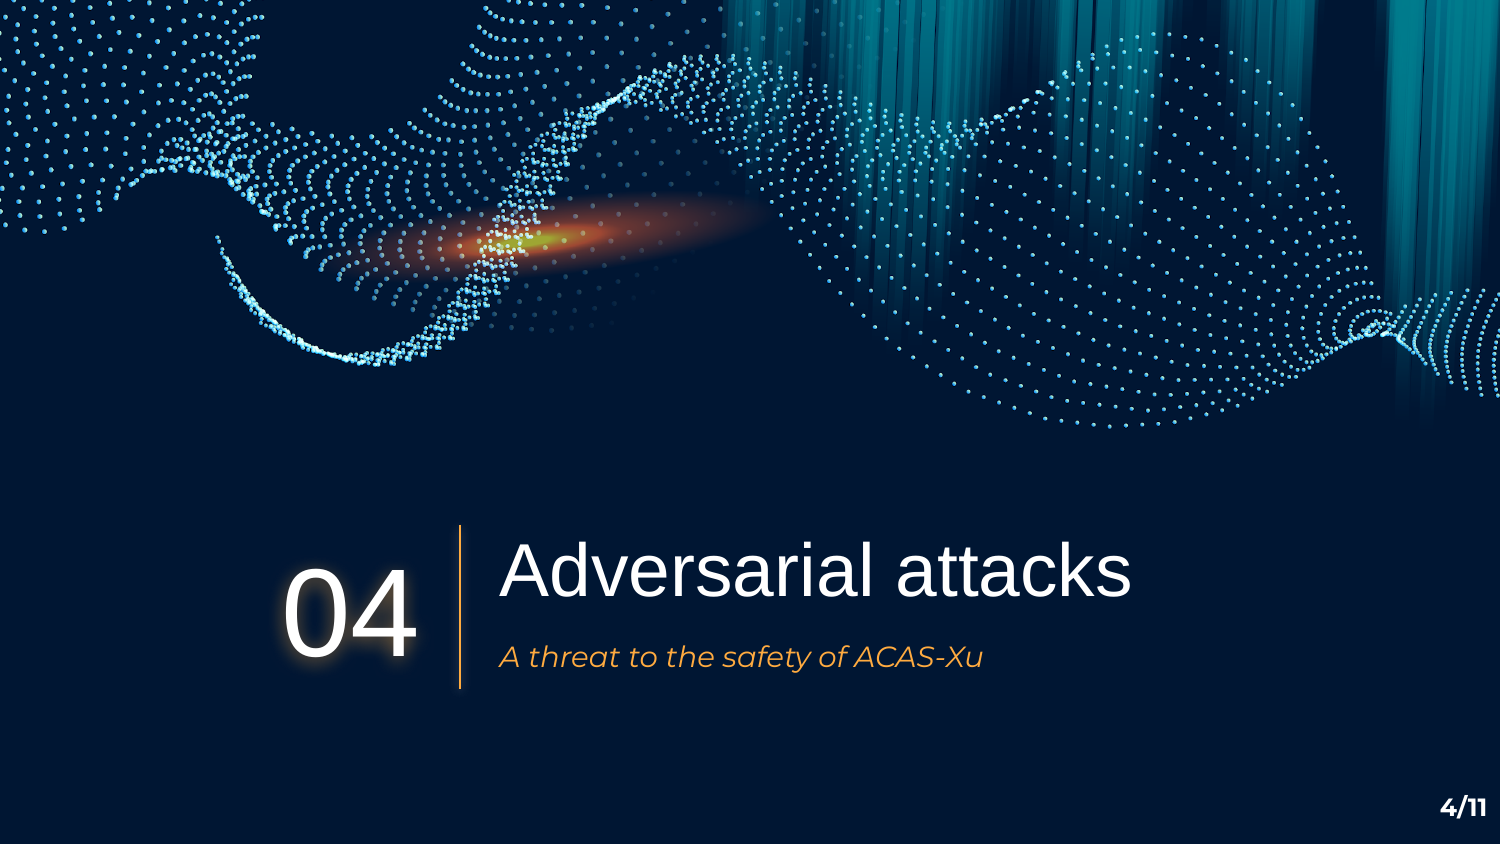

04
# Adversarial attacks
A threat to the safety of ACAS-Xu
4/11